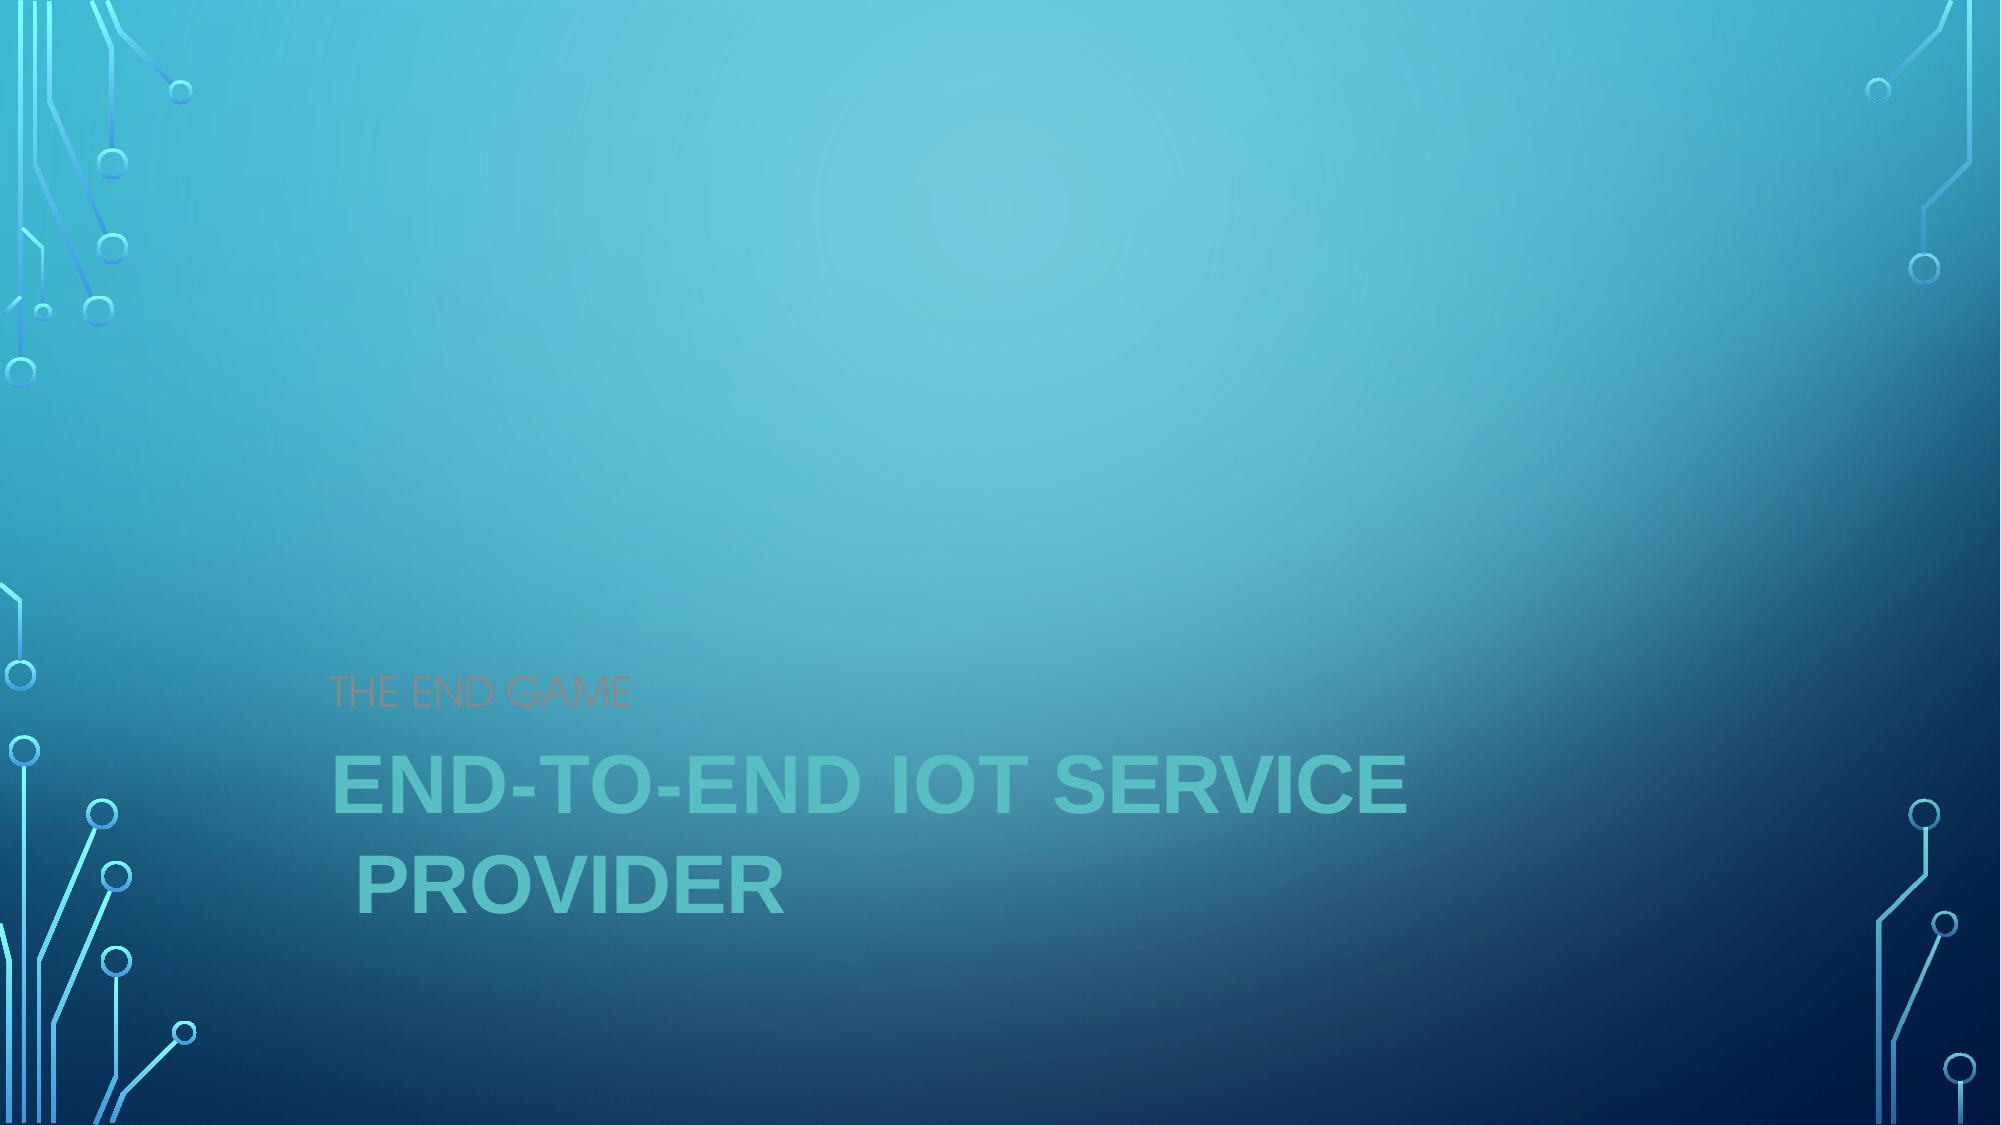

THE END GAME
END-TO-END IOT SERVICE  PROVIDER